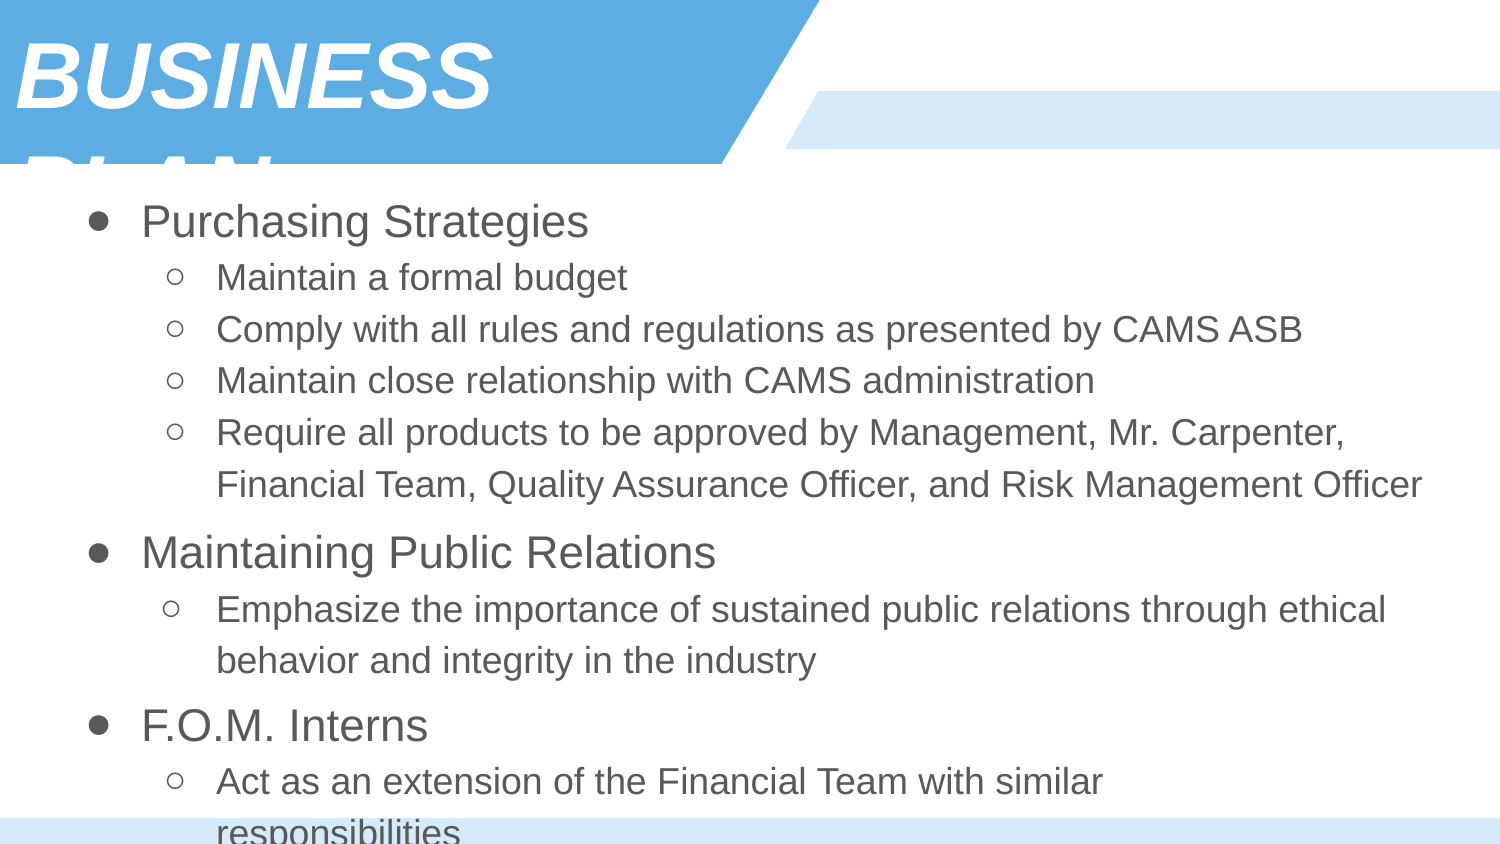

BUSINESS PLAN

Purchasing Strategies
Maintain a formal budget
Comply with all rules and regulations as presented by CAMS ASB
Maintain close relationship with CAMS administration
Require all products to be approved by Management, Mr. Carpenter, Financial Team, Quality Assurance Officer, and Risk Management Officer
Maintaining Public Relations
Emphasize the importance of sustained public relations through ethical behavior and integrity in the industry
F.O.M. Interns
Act as an extension of the Financial Team with similar responsibilities